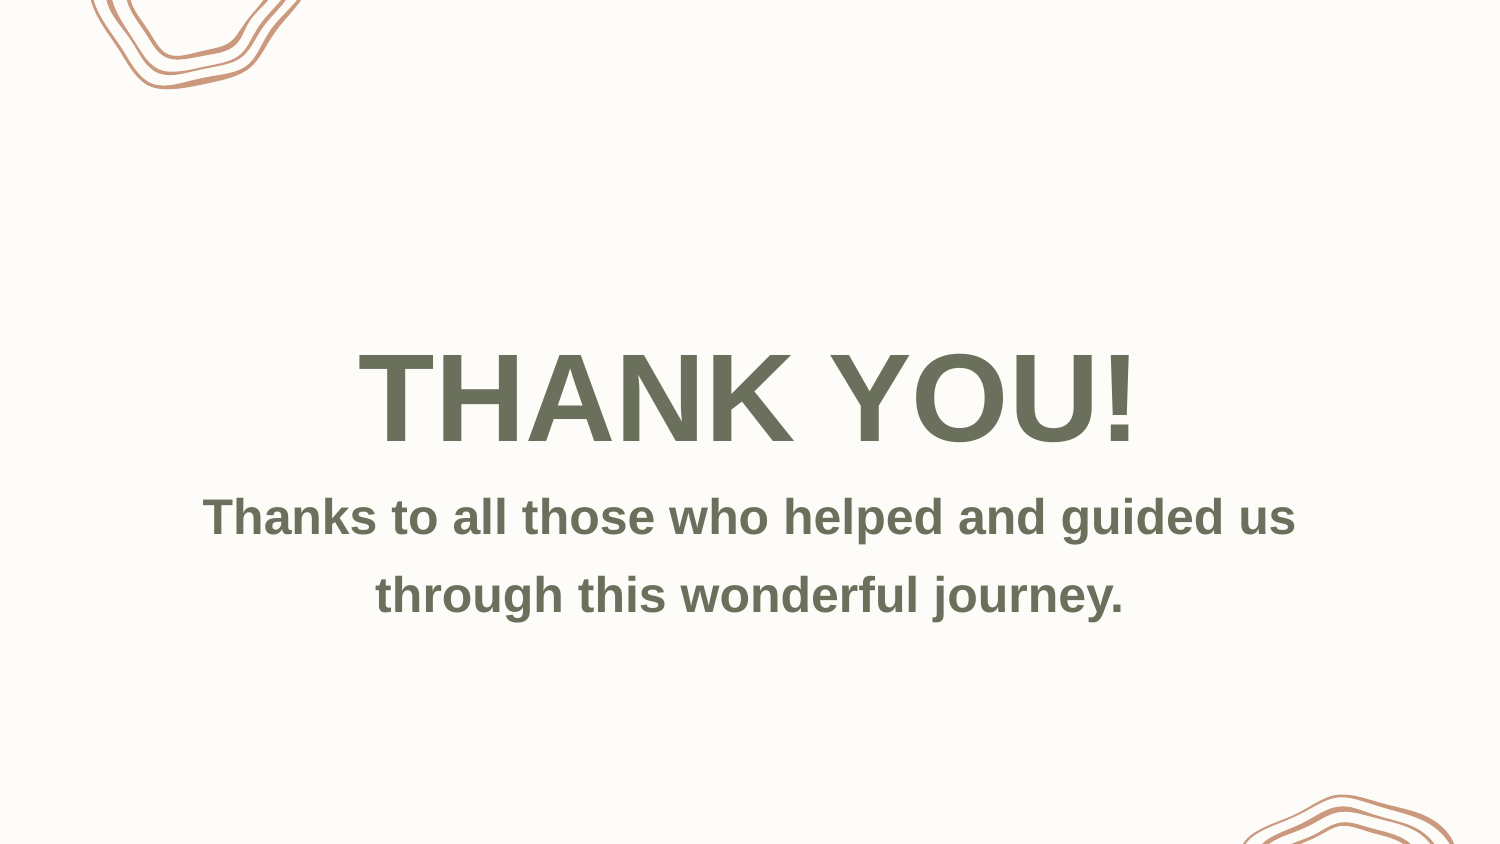

THANK YOU!
Thanks to all those who helped and guided us through this wonderful journey.